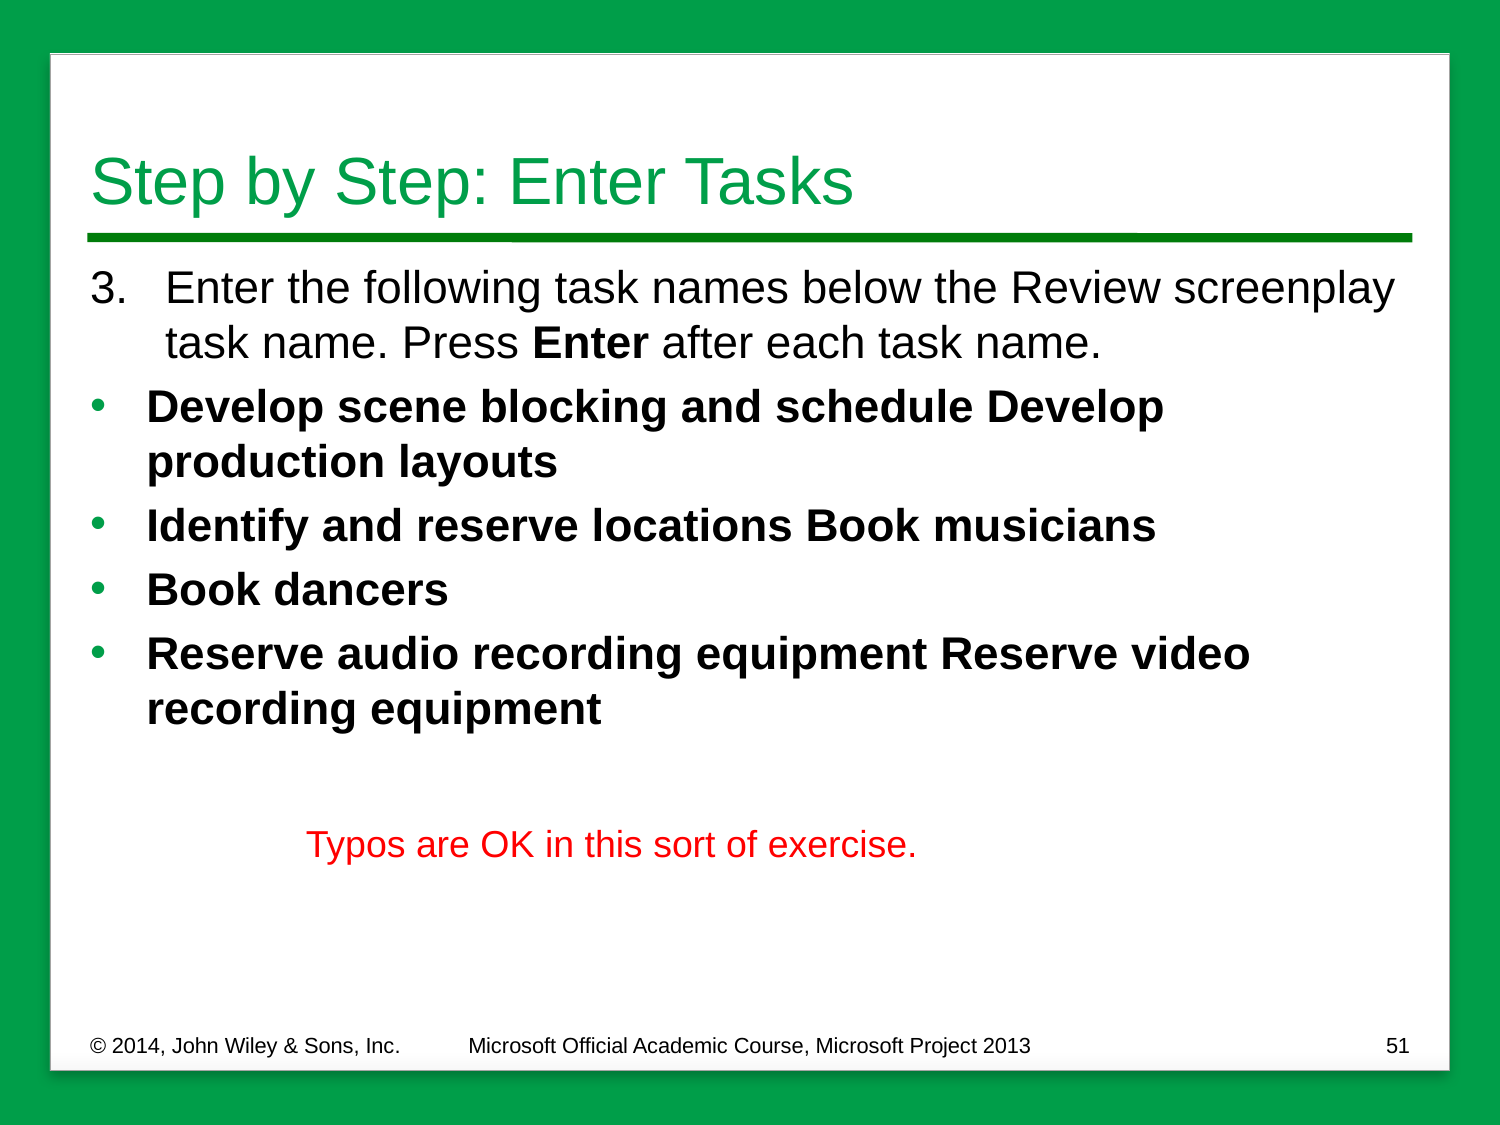

# Step by Step: Enter Tasks
3.	Enter the following task names below the Review screenplay task name. Press Enter after each task name.
Develop scene blocking and schedule Develop production layouts
Identify and reserve locations Book musicians
Book dancers
Reserve audio recording equipment Reserve video recording equipment
Typos are OK in this sort of exercise.
© 2014, John Wiley & Sons, Inc.
Microsoft Official Academic Course, Microsoft Project 2013
51